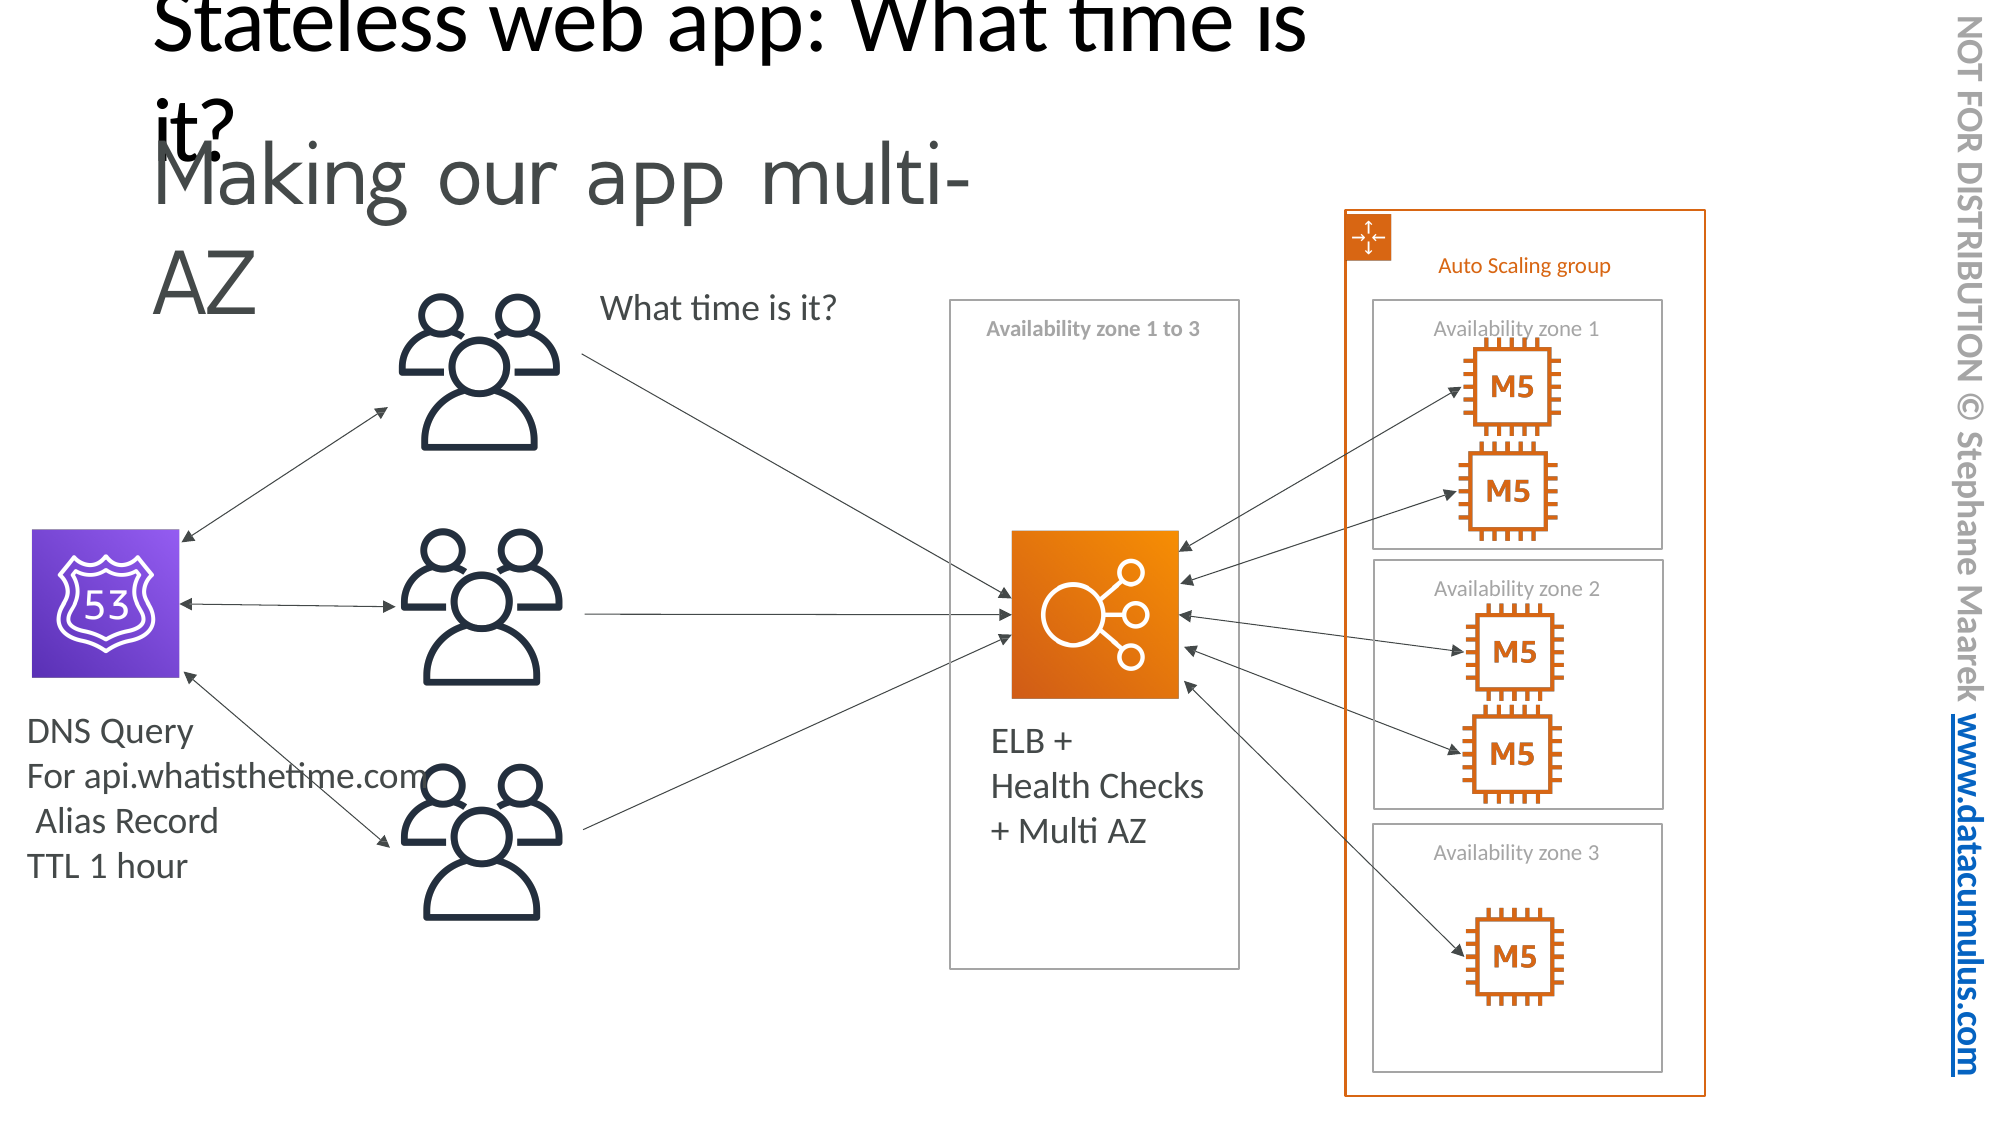

# Stateless web app: What time is it?
NOT FOR DISTRIBUTION © Stephane Maarek www.datacumulus.com
Making our app multi-AZ

Auto Scaling group
What time is it?

Availability zone 1 to 3
Availability zone 1

Availability zone 2

DNS Query
For api.whatisthetime.com  Alias Record
TTL 1 hour
ELB +
Health Checks
+ Multi AZ

Availability zone 3

© Stephane Maarek